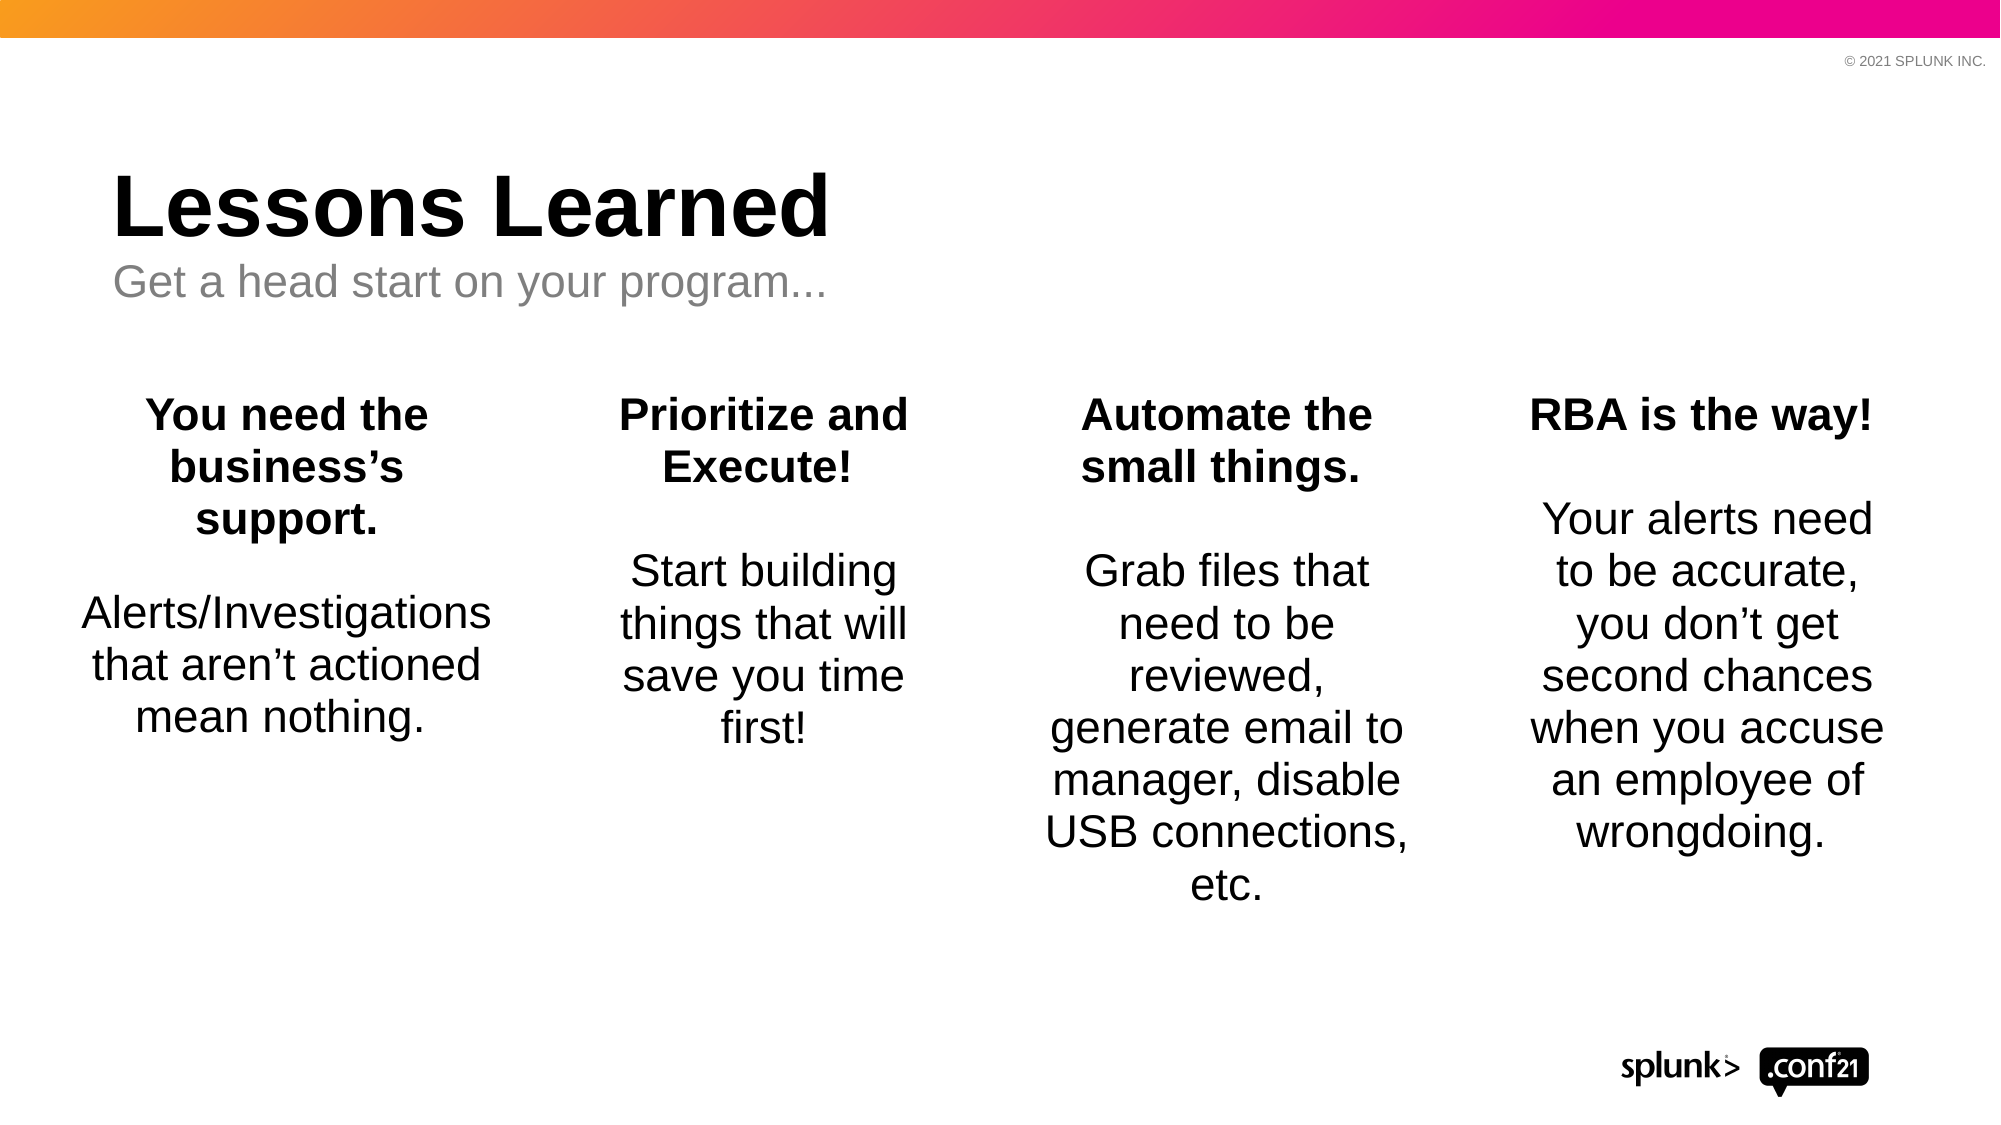

# Lessons Learned
Get a head start on your program...
Prioritize and Execute!
Start building things that will save you time first!
RBA is the way!
Your alerts need to be accurate, you don’t get second chances when you accuse an employee of wrongdoing.
You need the business’s support.
Alerts/Investigations that aren’t actioned mean nothing.
Automate the small things.
Grab files that need to be reviewed, generate email to manager, disable USB connections, etc.